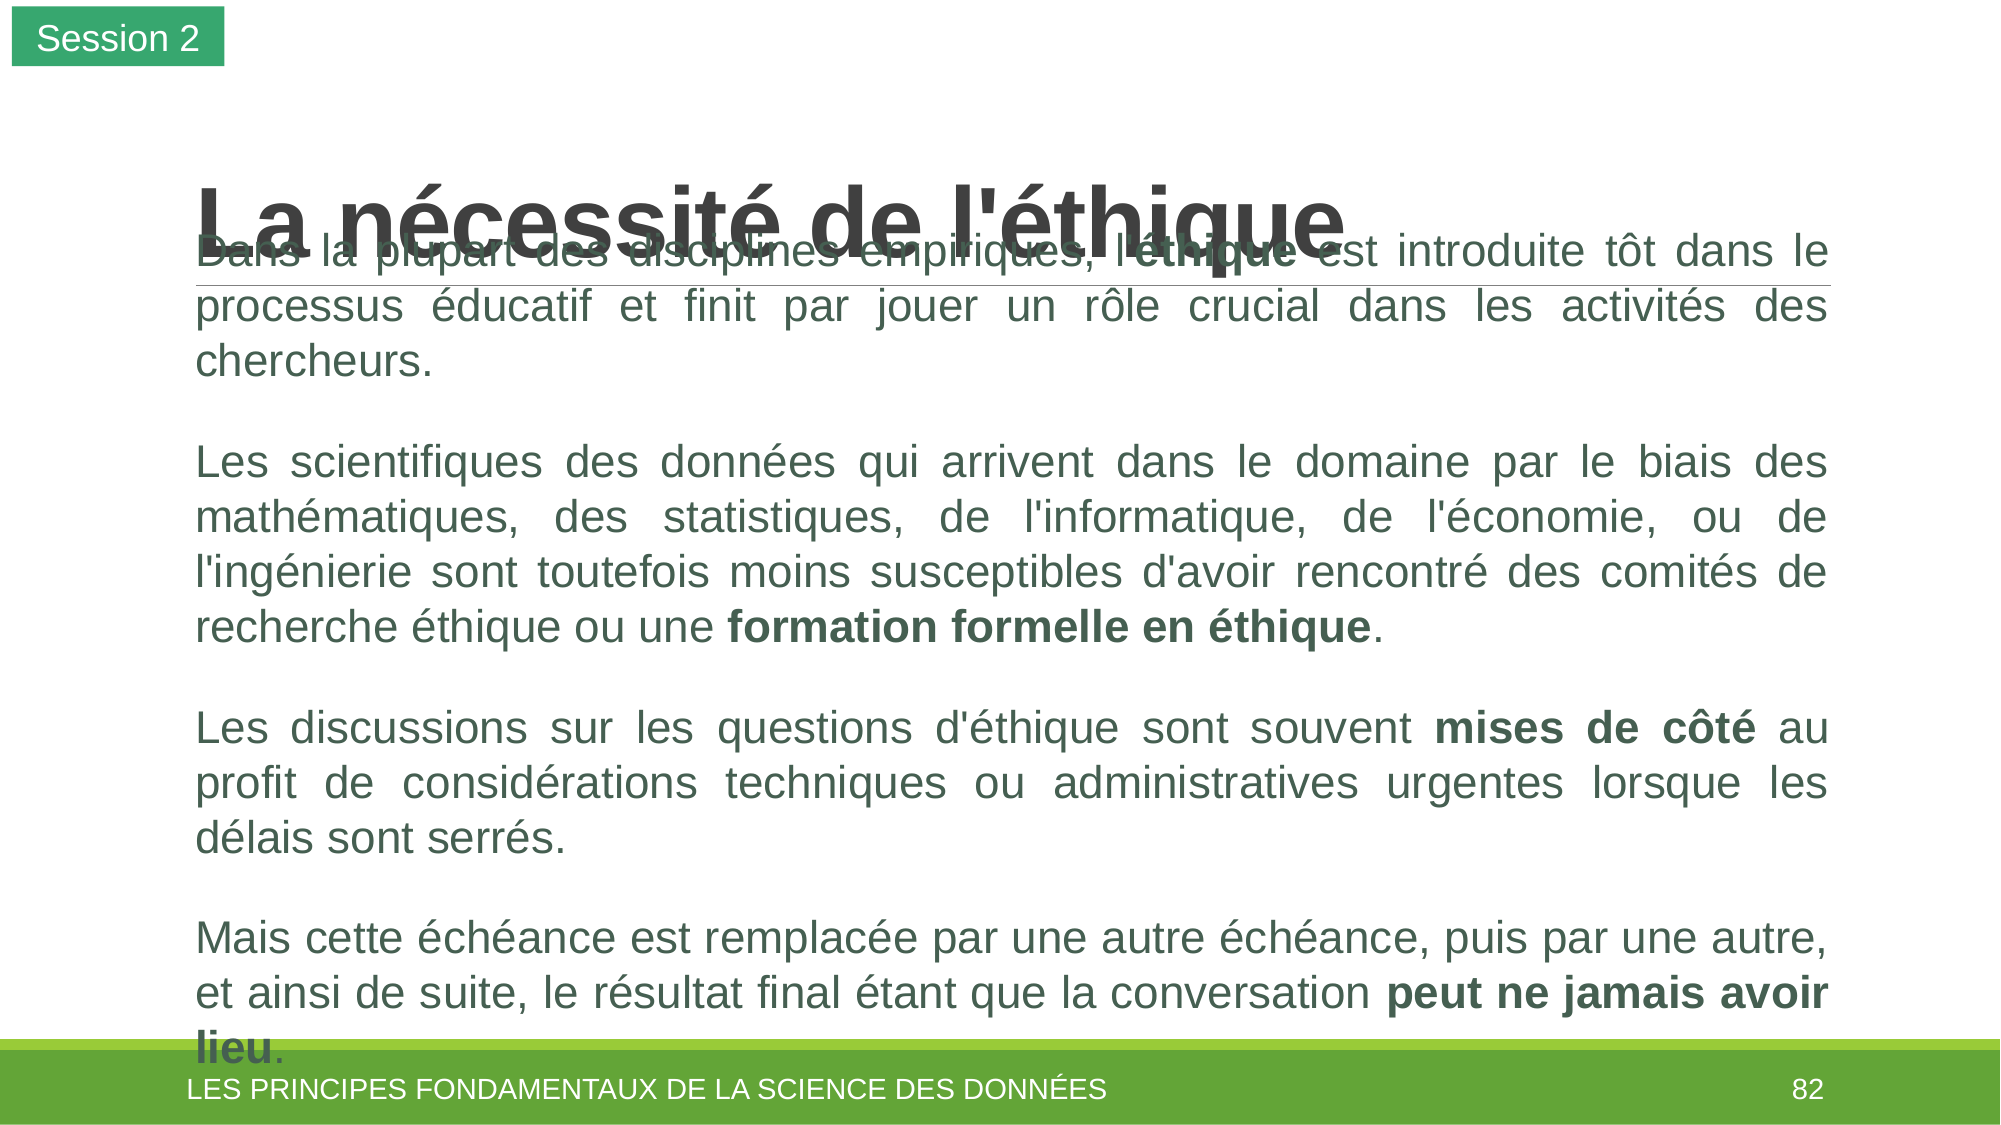

Session 2
# La nécessité de l'éthique
Dans la plupart des disciplines empiriques, l'éthique est introduite tôt dans le processus éducatif et finit par jouer un rôle crucial dans les activités des chercheurs.
Les scientifiques des données qui arrivent dans le domaine par le biais des mathématiques, des statistiques, de l'informatique, de l'économie, ou de l'ingénierie sont toutefois moins susceptibles d'avoir rencontré des comités de recherche éthique ou une formation formelle en éthique.
Les discussions sur les questions d'éthique sont souvent mises de côté au profit de considérations techniques ou administratives urgentes lorsque les délais sont serrés.
Mais cette échéance est remplacée par une autre échéance, puis par une autre, et ainsi de suite, le résultat final étant que la conversation peut ne jamais avoir lieu.
LES PRINCIPES FONDAMENTAUX DE LA SCIENCE DES DONNÉES
82